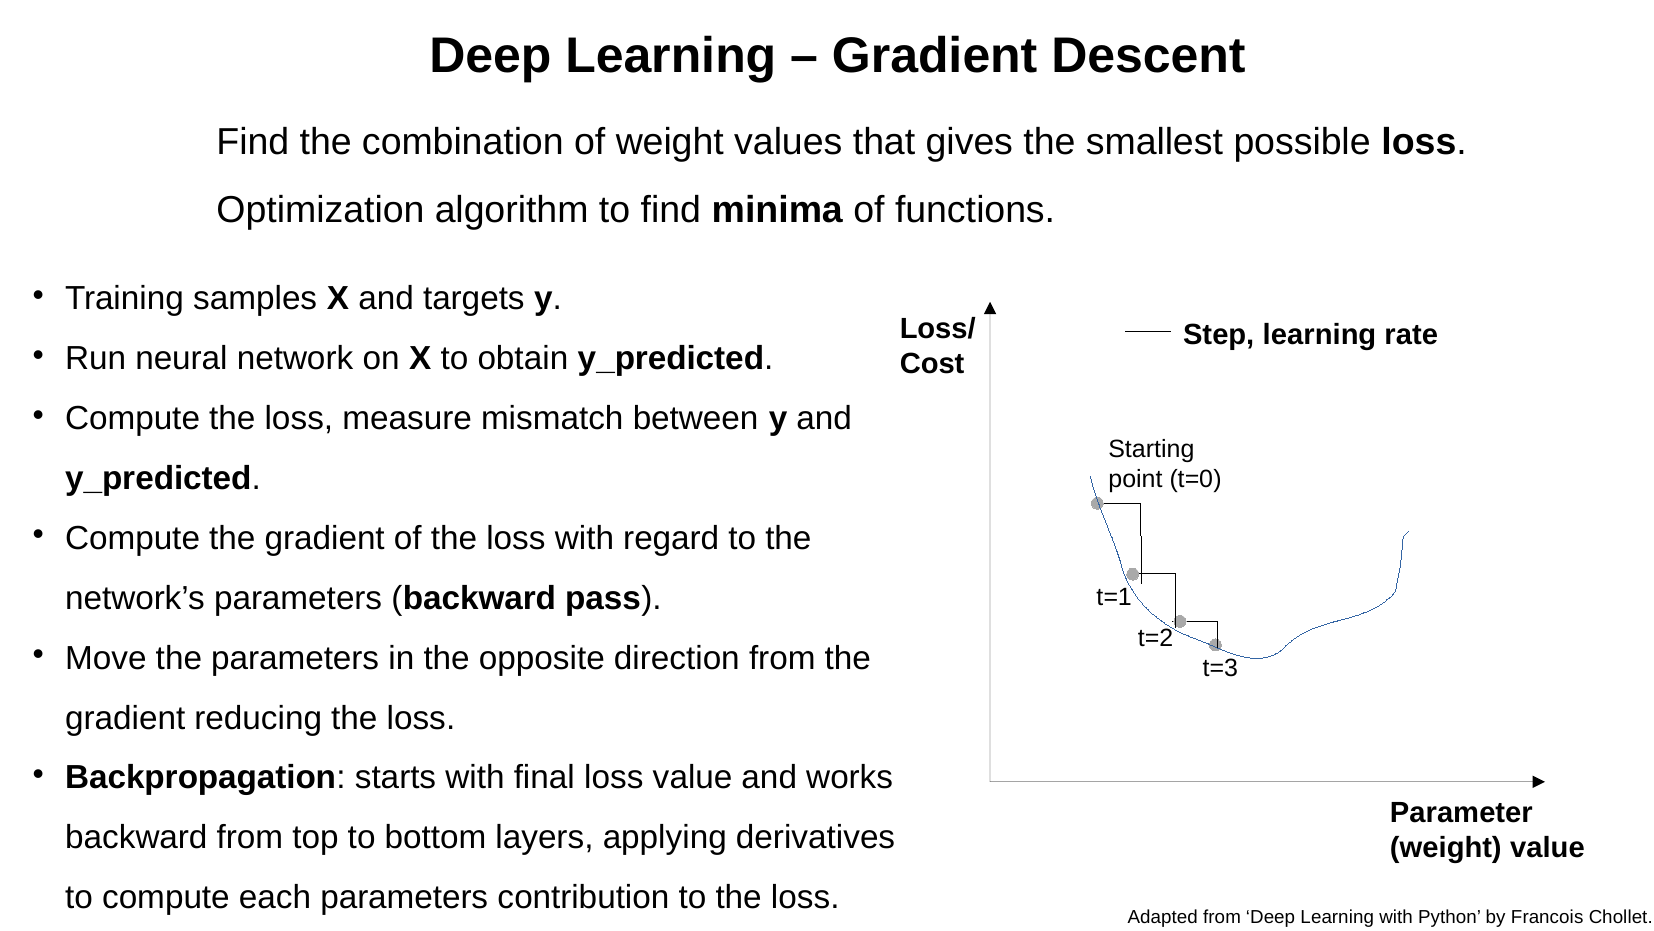

Deep Learning – Gradient Descent
Find the combination of weight values that gives the smallest possible loss.
Optimization algorithm to find minima of functions.
Training samples X and targets y.
Run neural network on X to obtain y_predicted.
Compute the loss, measure mismatch between y and y_predicted.
Compute the gradient of the loss with regard to the network’s parameters (backward pass).
Move the parameters in the opposite direction from the gradient reducing the loss.
Backpropagation: starts with final loss value and works backward from top to bottom layers, applying derivatives to compute each parameters contribution to the loss.
Loss/ Cost

Step, learning rate

Starting point (t=0)

t=1

t=2

t=3

Parameter (weight) value
Adapted from ‘Deep Learning with Python’ by Francois Chollet.